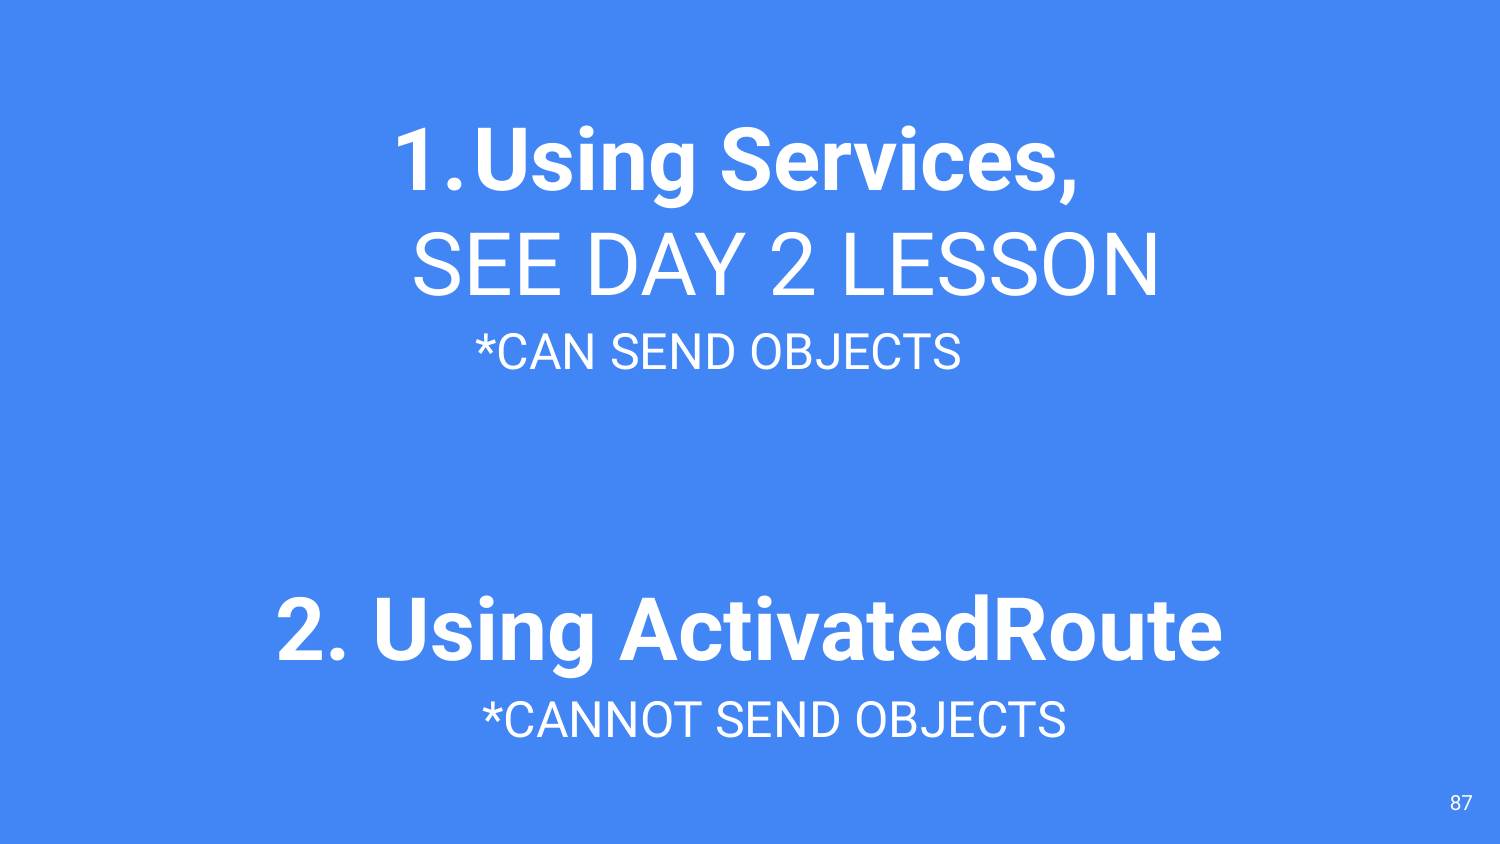

# Using Services,
SEE DAY 2 LESSON
*CAN SEND OBJECTS
2. Using ActivatedRoute
*CANNOT SEND OBJECTS
87